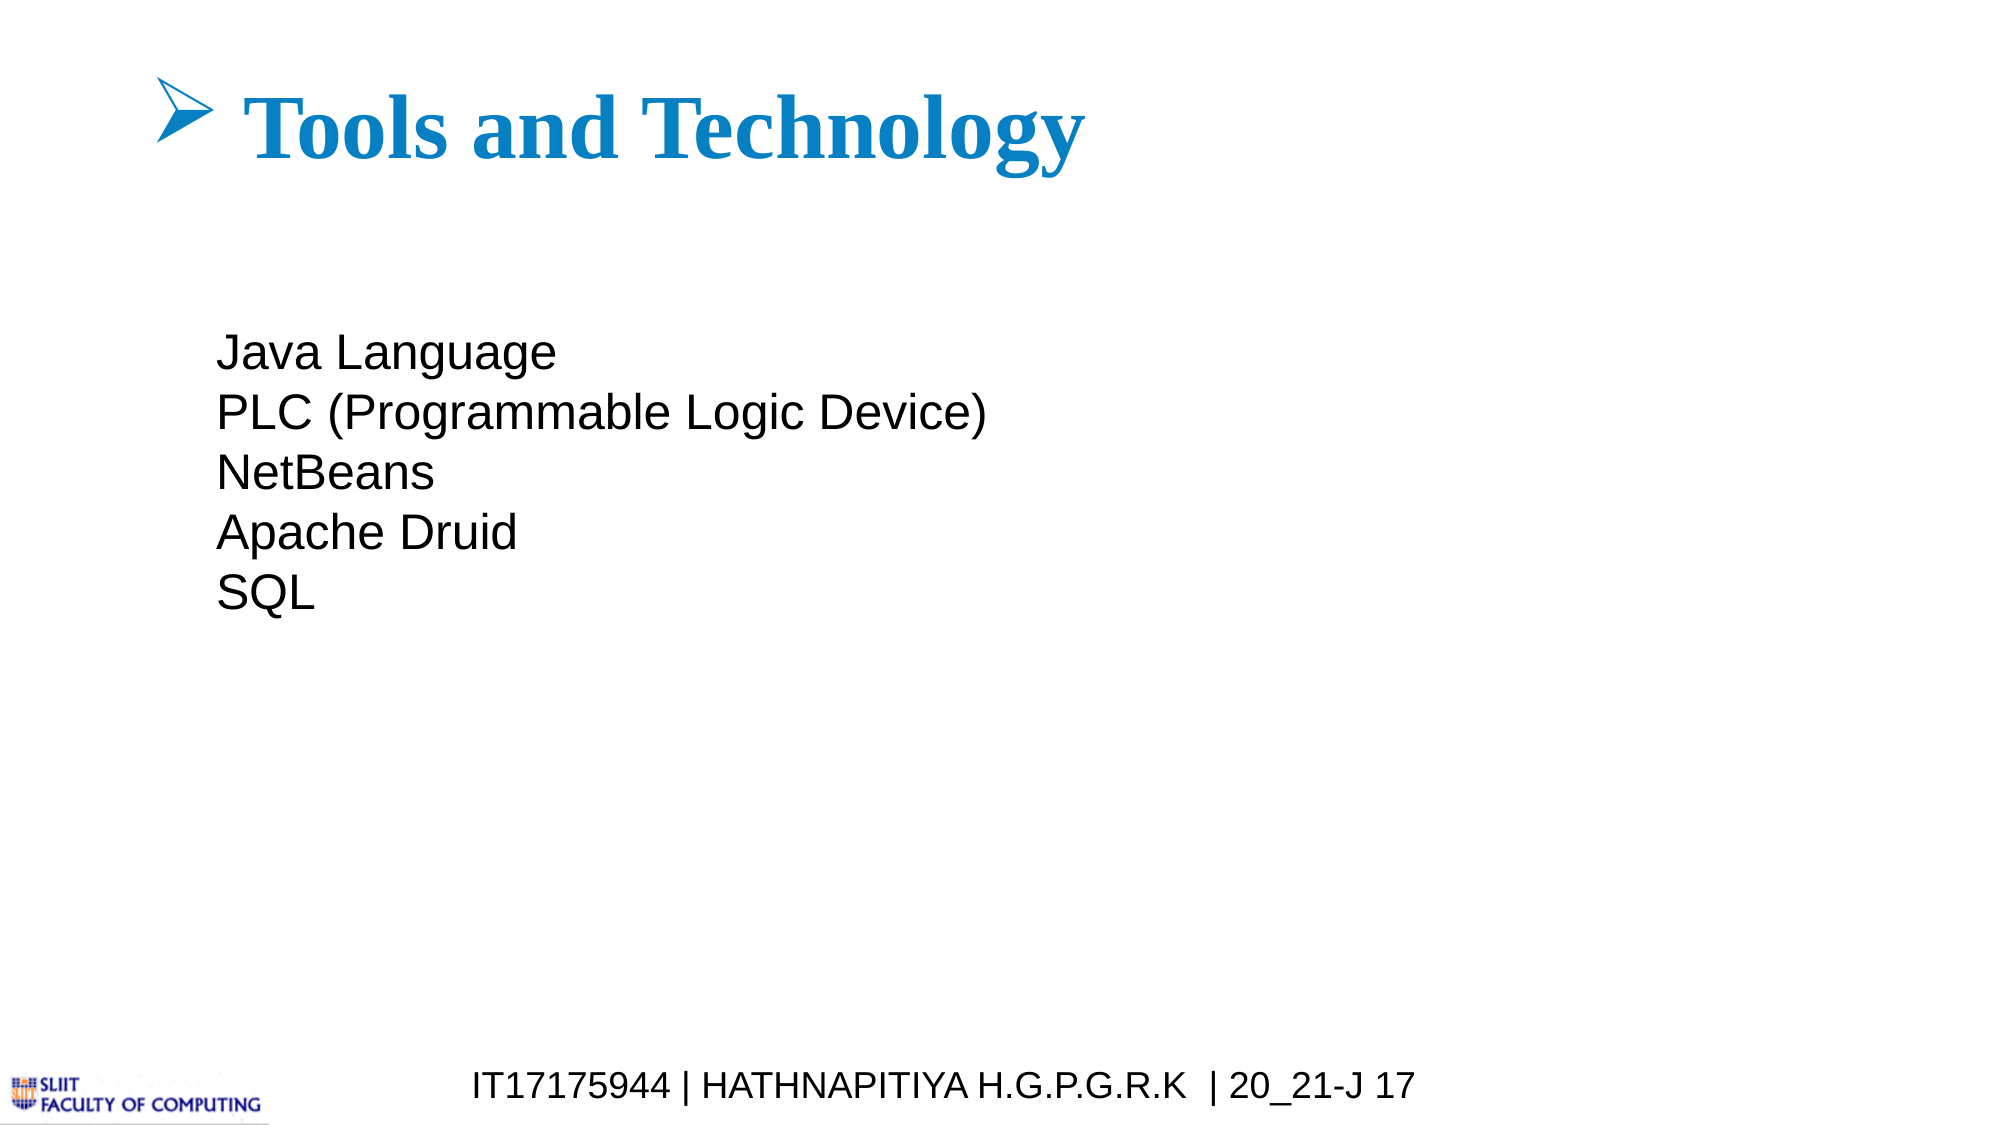

Tools and Technology

Java Language
PLC (Programmable Logic Device)
NetBeans
Apache Druid
SQL

IT17175944 | HATHNAPITIYA H.G.P.G.R.K. | 20_21-J 17